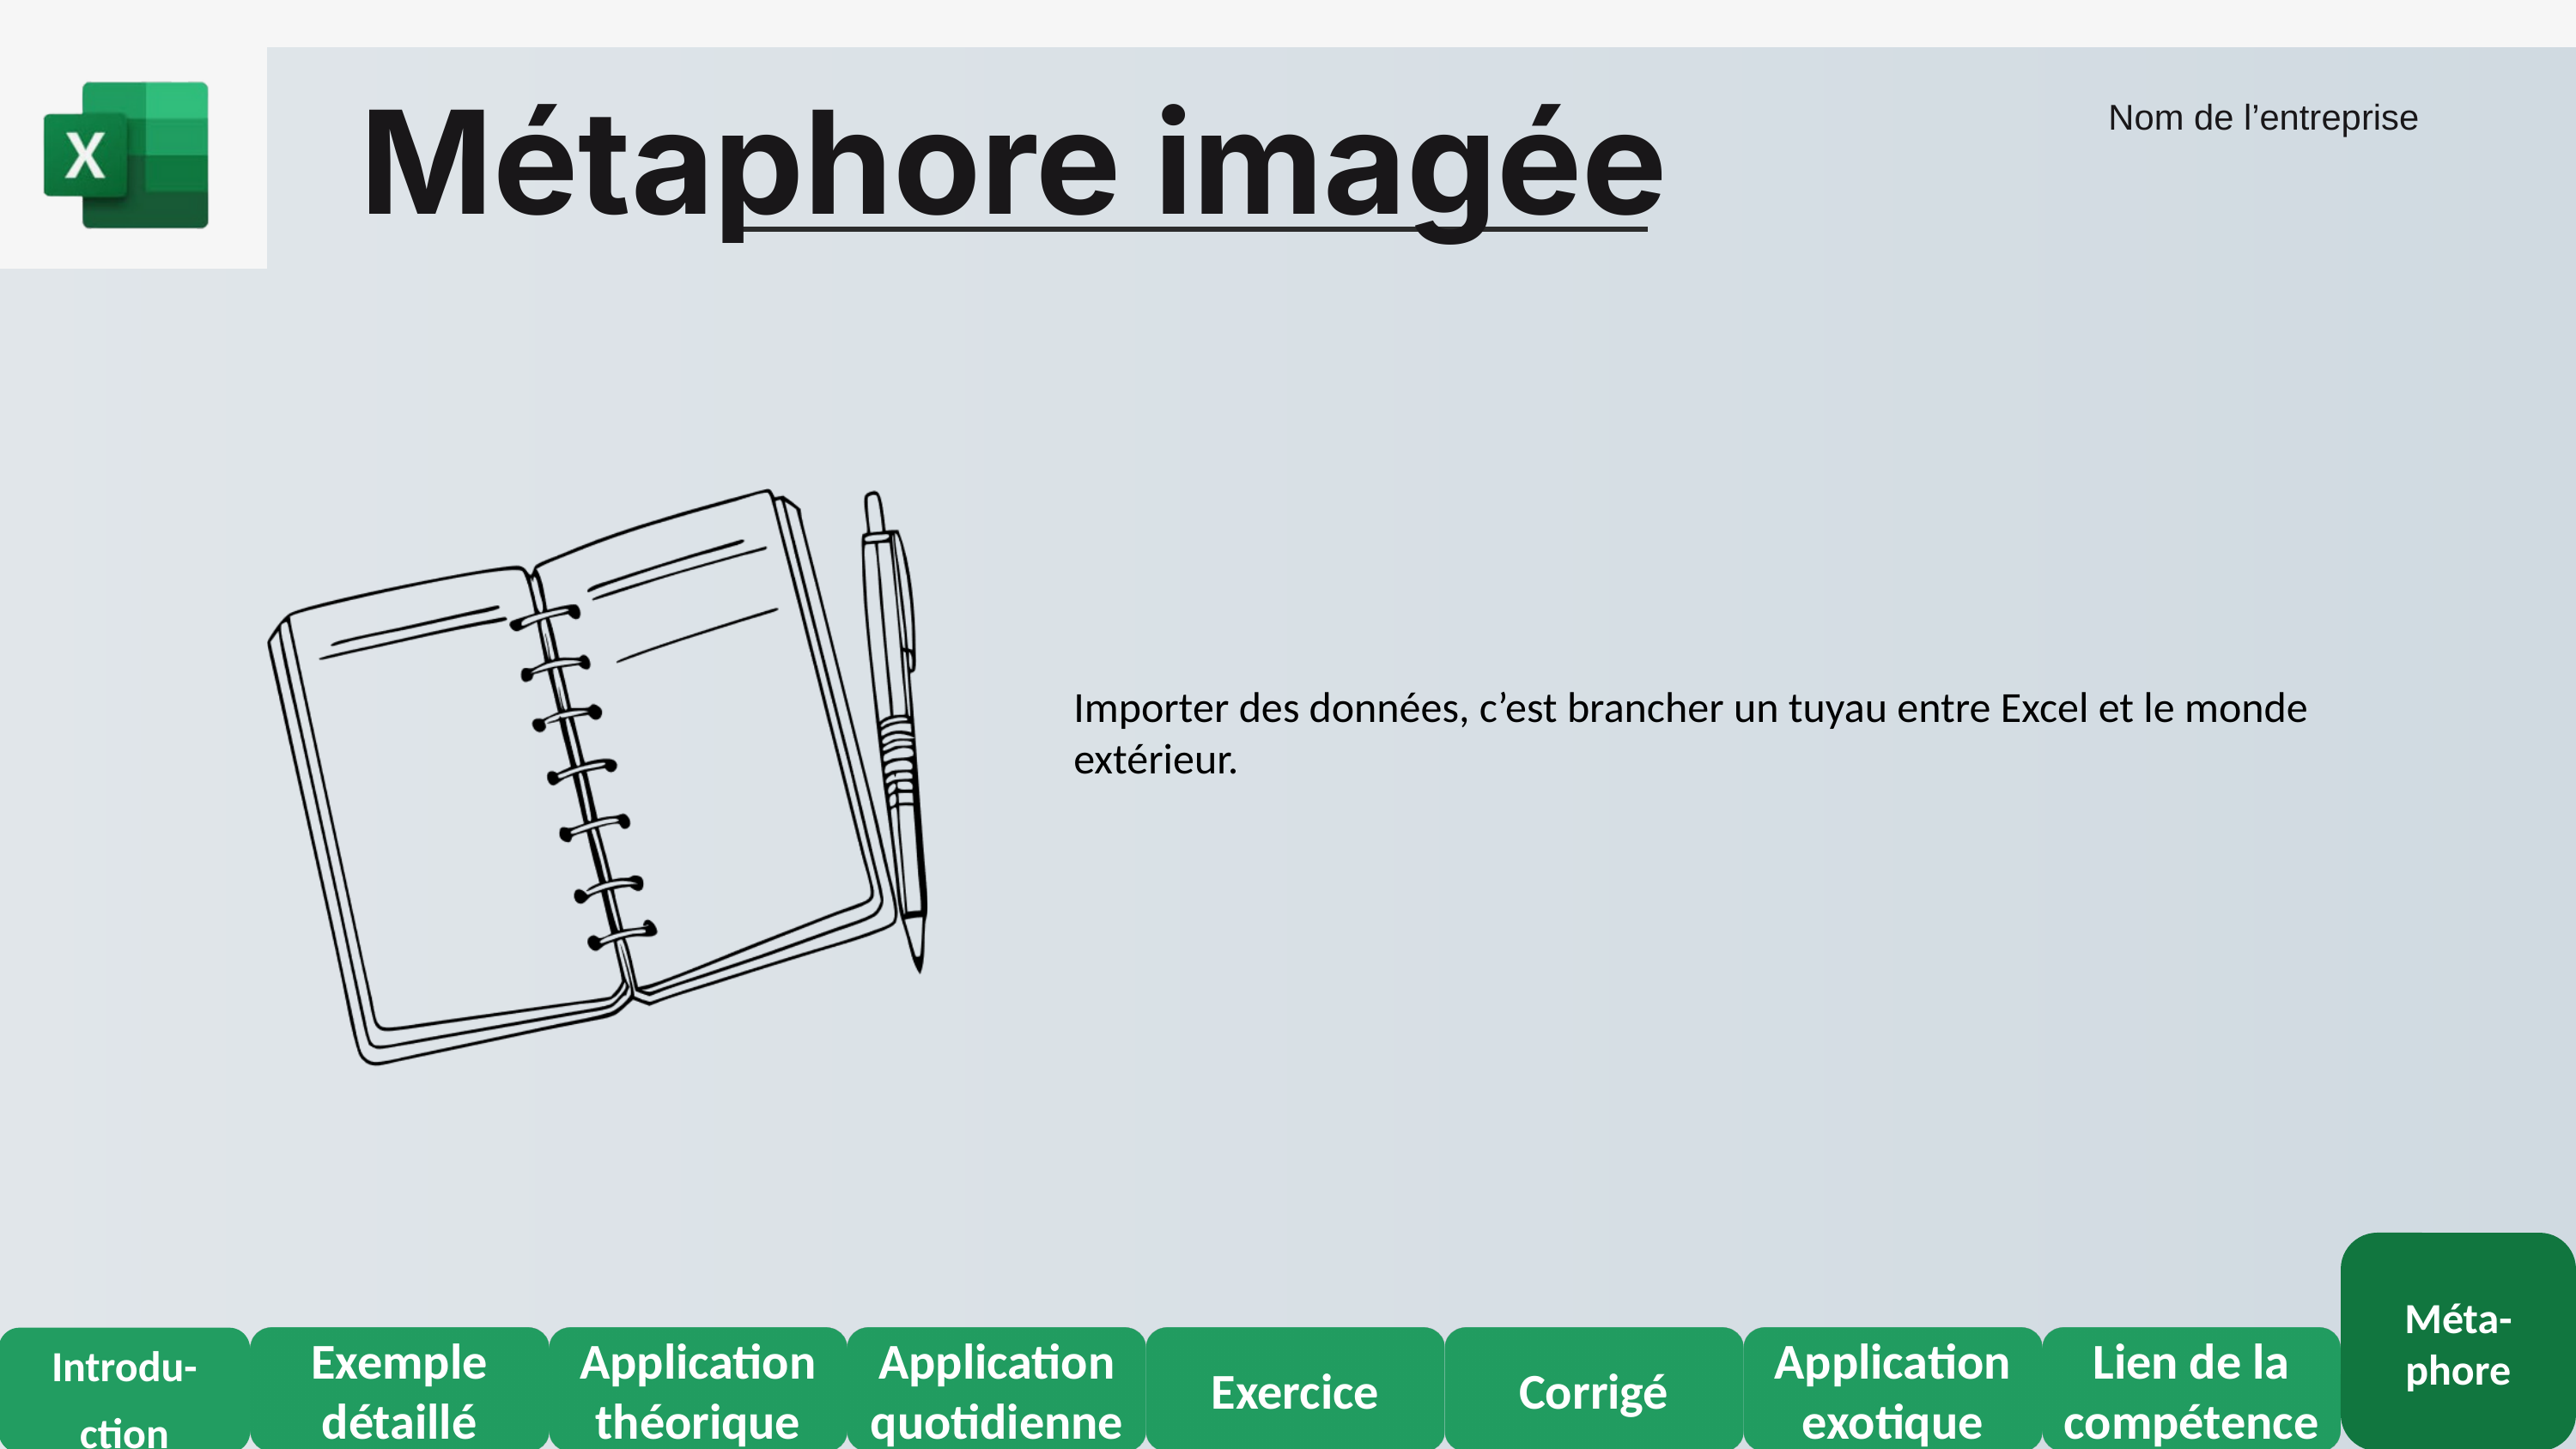

Métaphore imagée
Nom de l’entreprise

Importer des données, c’est brancher un tuyau entre Excel et le monde extérieur.
Méta-
phore
Introdu-
ction
Exemple détaillé
Application théorique
Application quotidienne
Exercice
Corrigé
Application exotique
Lien de la compétence